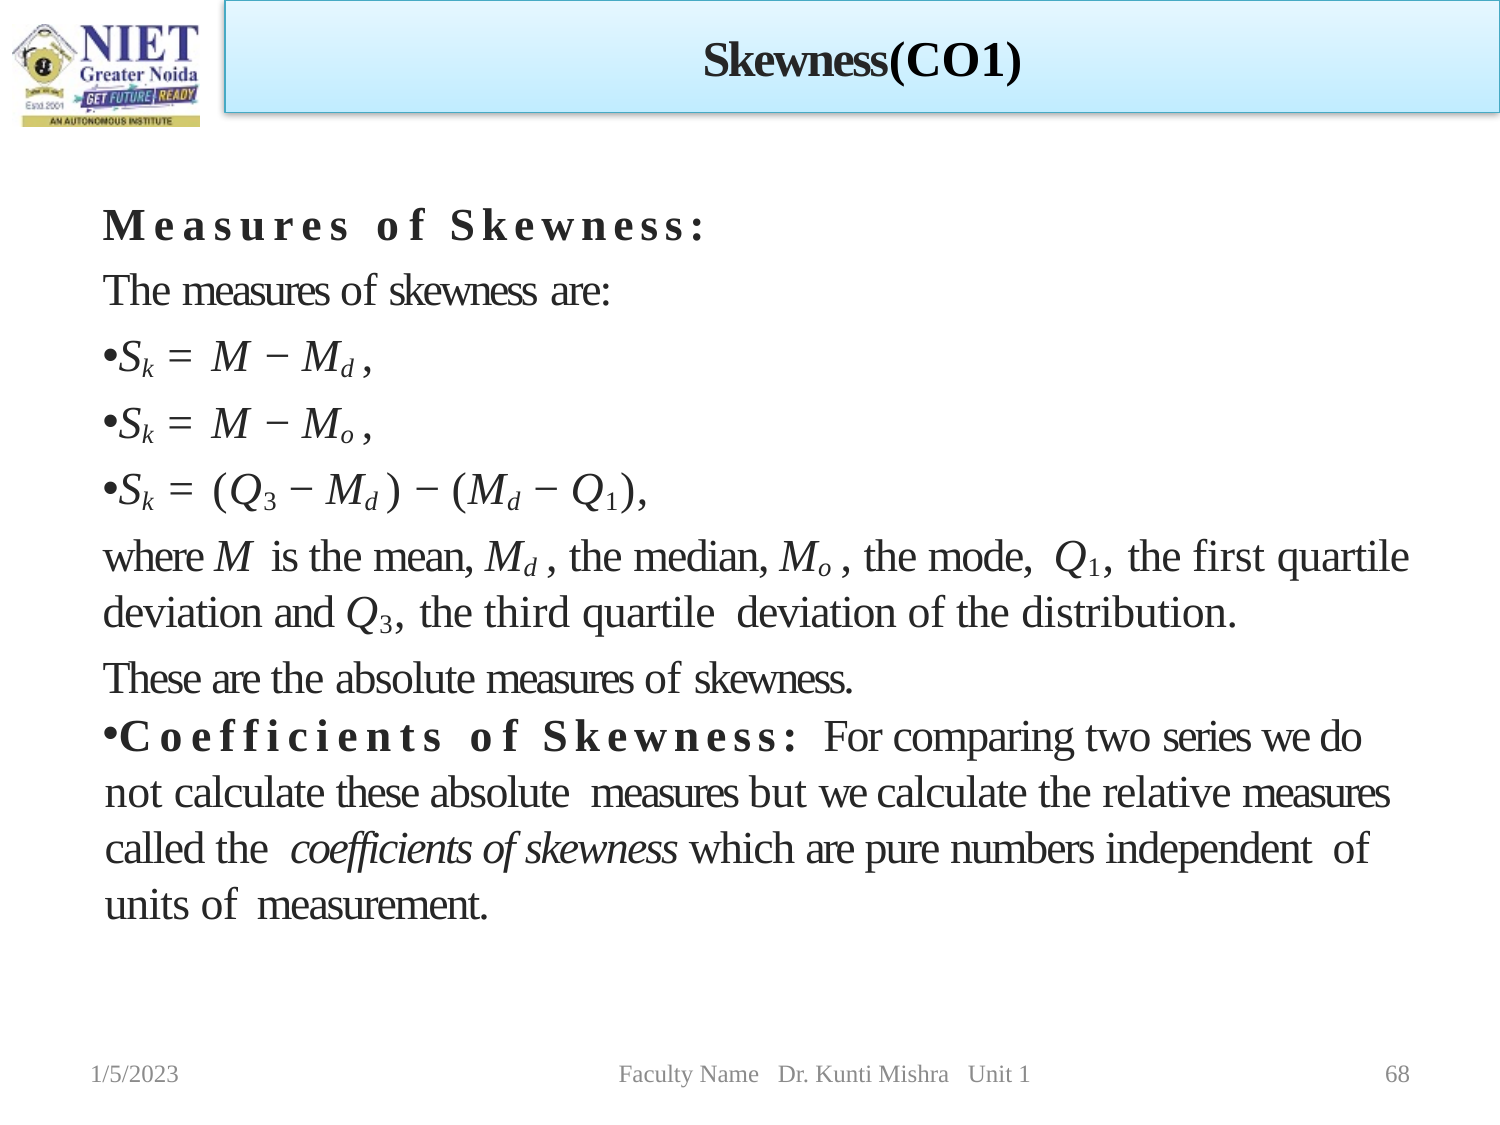

Skewness(CO1)
Measures of Skewness:
The measures of skewness are:
Sk = M − Md ,
Sk = M − Mo ,
Sk = (Q3 − Md ) − (Md − Q1),
where M is the mean, Md , the median, Mo , the mode,  Q1, the first quartile deviation and Q3, the third quartile  deviation of the distribution.
These are the absolute measures of skewness.
Coefficients of Skewness: For comparing two series we do not calculate these absolute  measures but we calculate the relative measures called the  coefficients of skewness which are pure numbers independent  of units of measurement.

1/5/2023
Faculty Name   Dr. Kunti Mishra   Unit 1
68